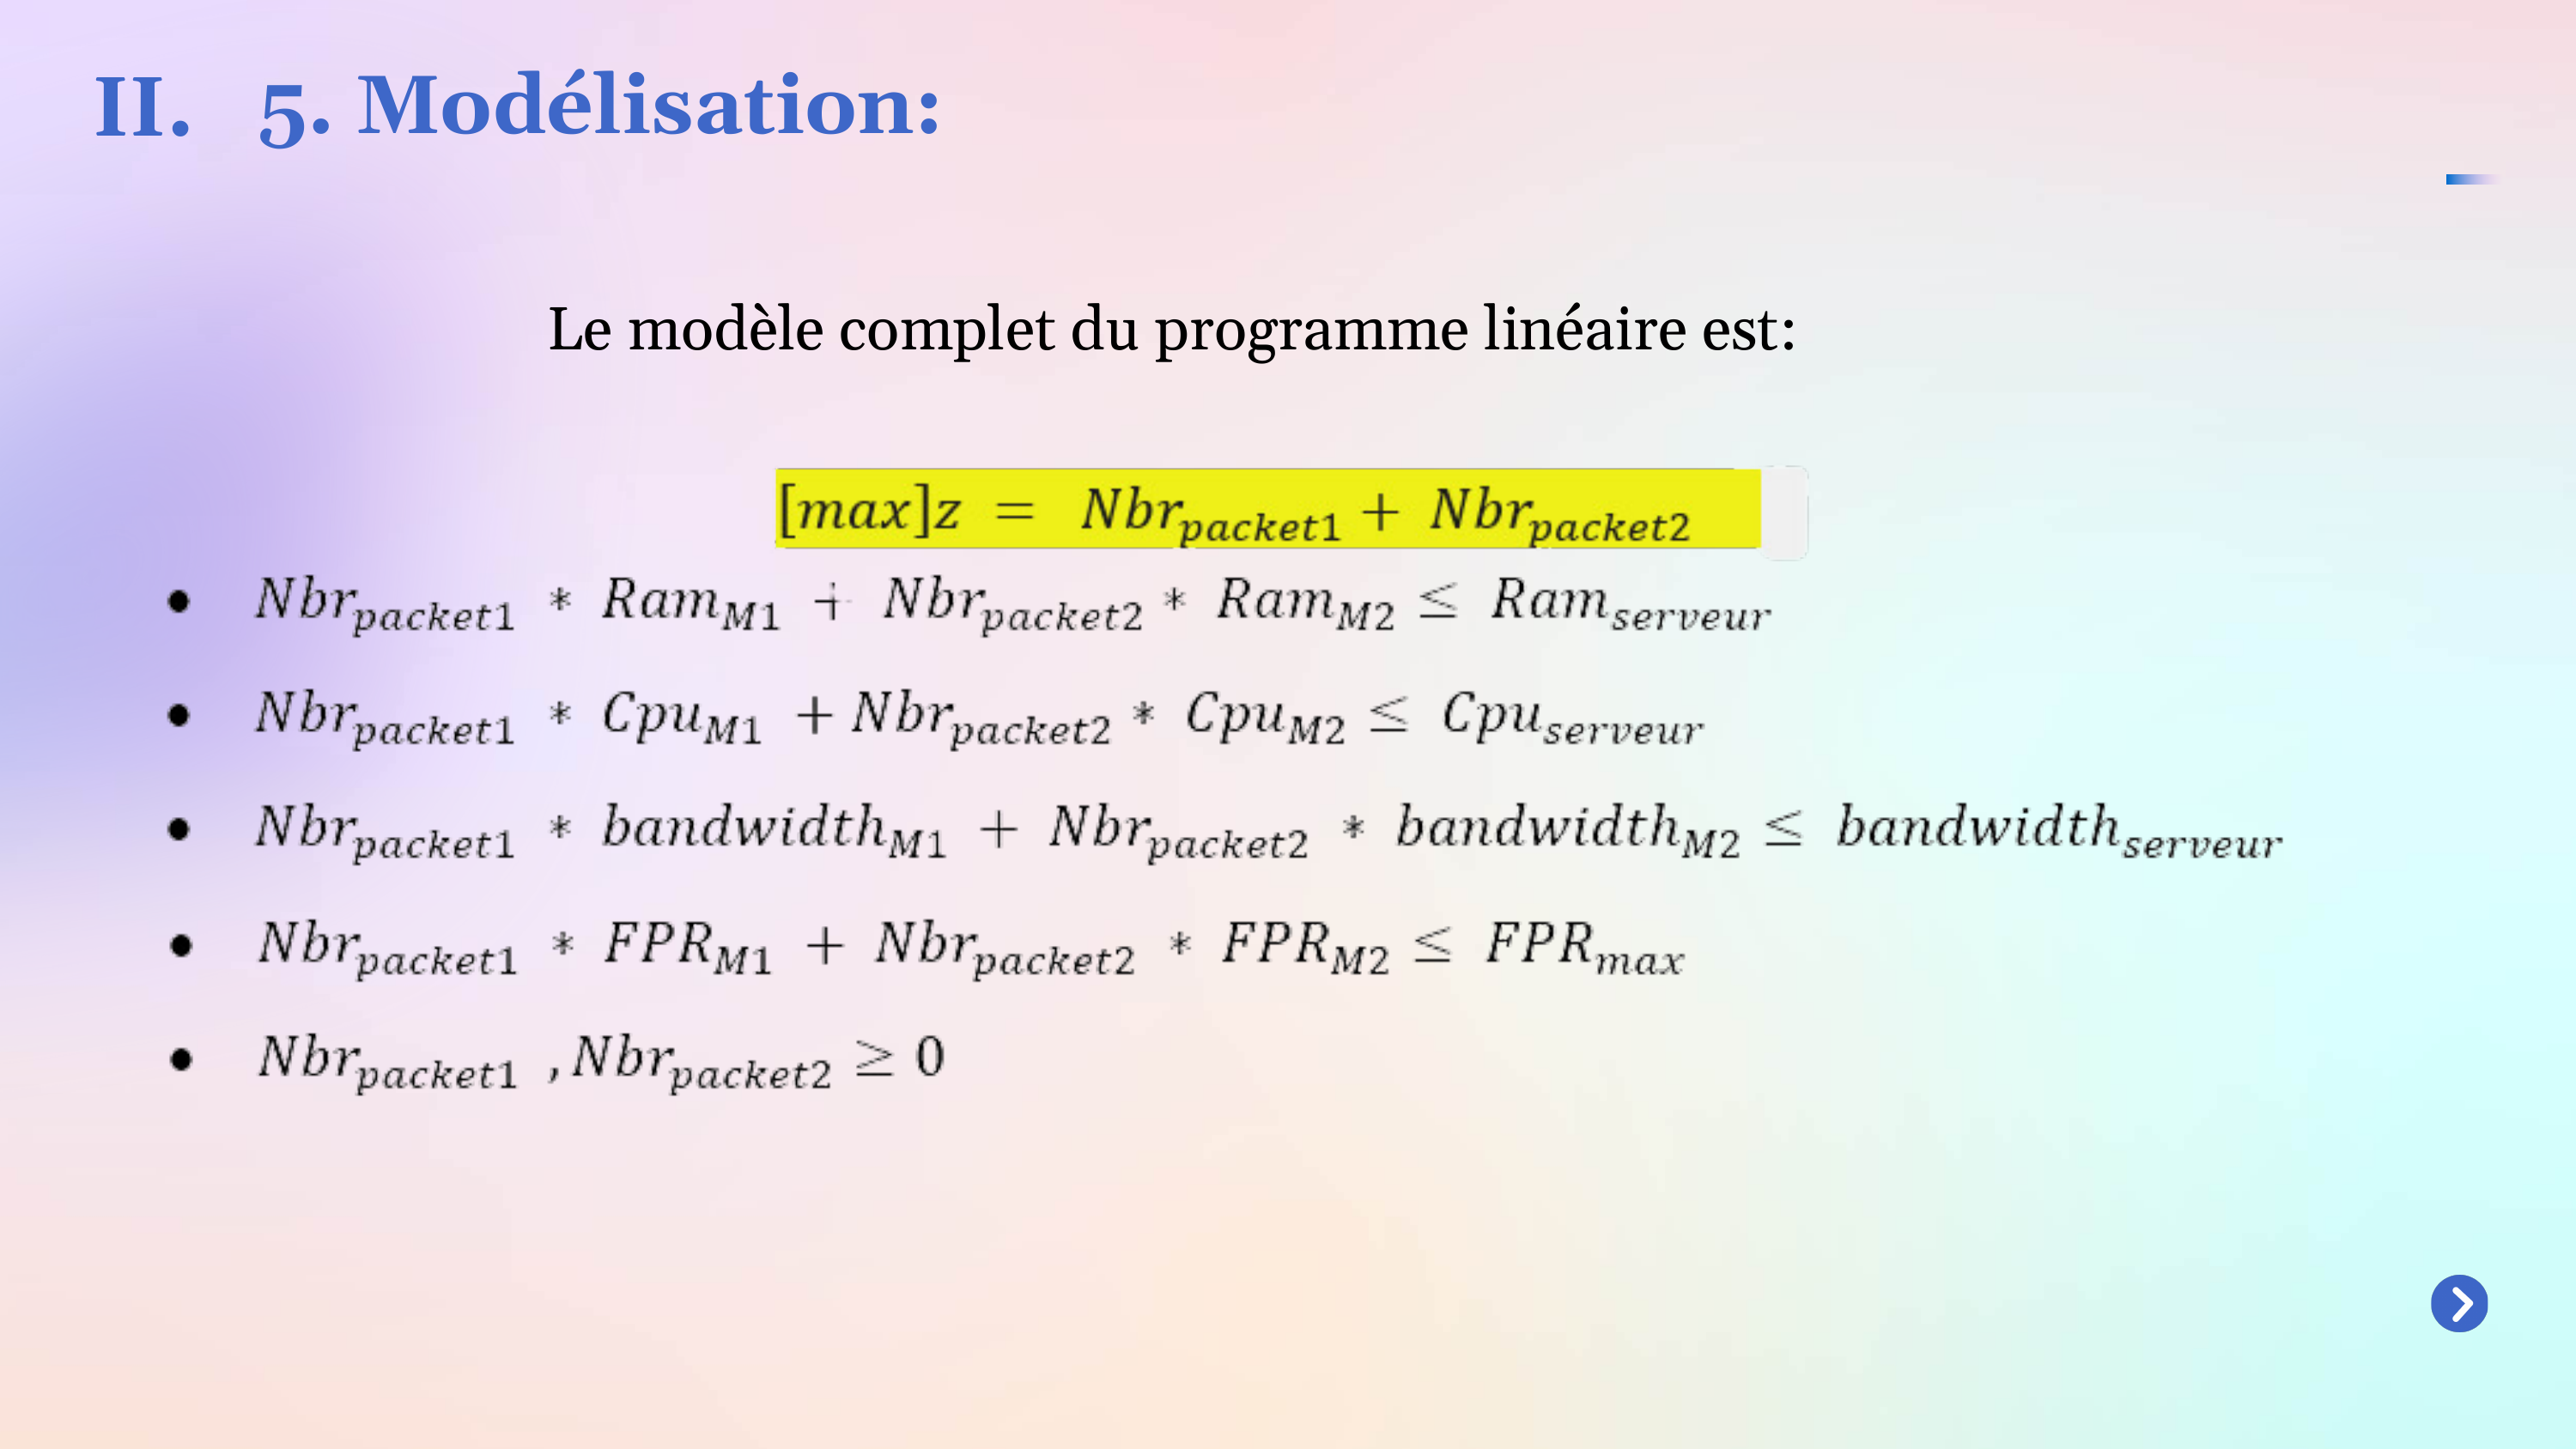

5. Modélisation:
II.

Le modèle complet du programme linéaire est: